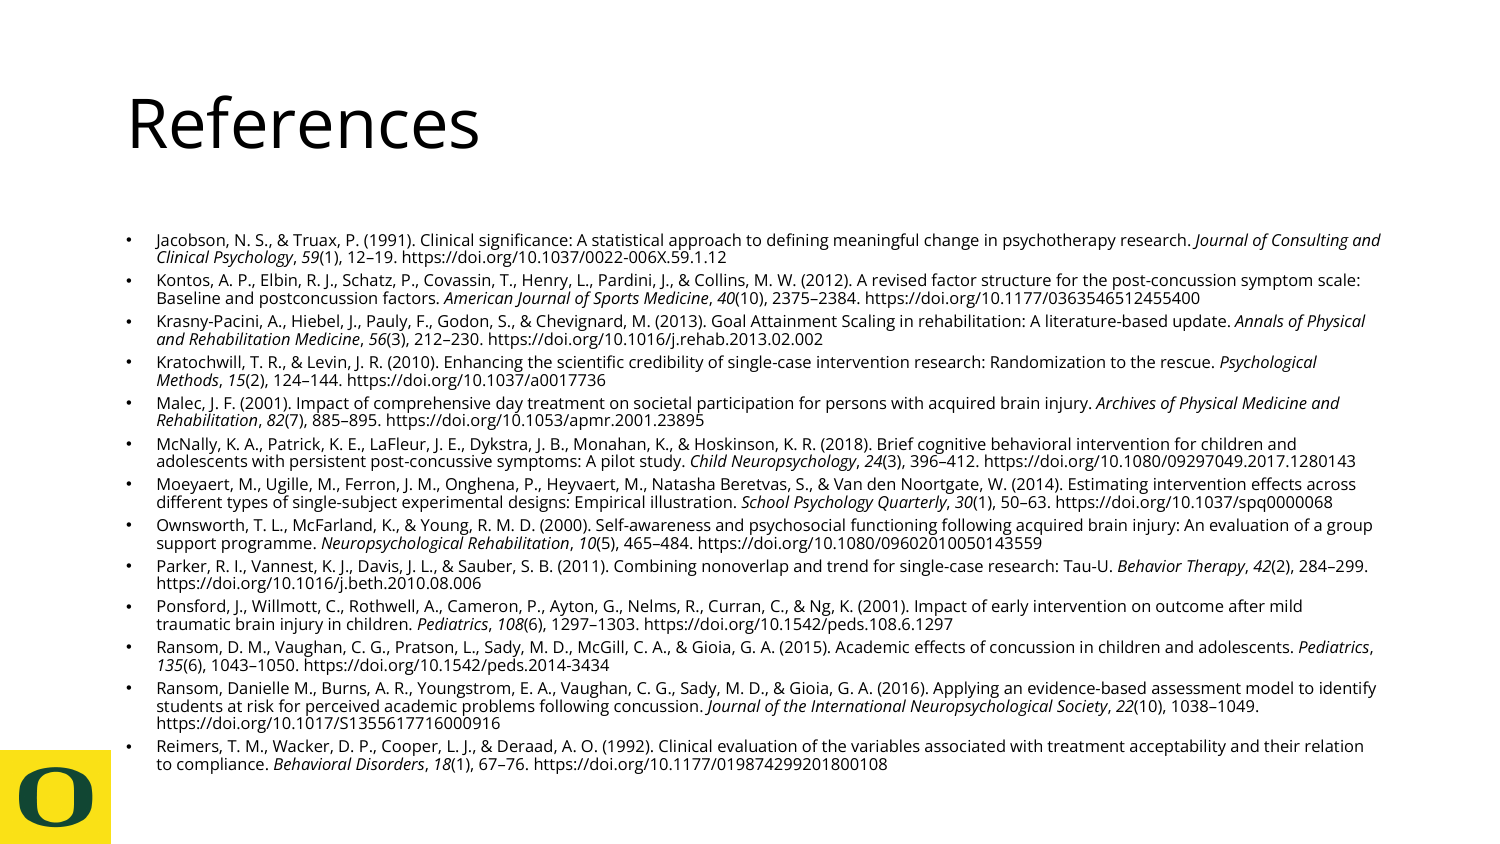

# References
Jacobson, N. S., & Truax, P. (1991). Clinical significance: A statistical approach to defining meaningful change in psychotherapy research. Journal of Consulting and Clinical Psychology, 59(1), 12–19. https://doi.org/10.1037/0022-006X.59.1.12
Kontos, A. P., Elbin, R. J., Schatz, P., Covassin, T., Henry, L., Pardini, J., & Collins, M. W. (2012). A revised factor structure for the post-concussion symptom scale: Baseline and postconcussion factors. American Journal of Sports Medicine, 40(10), 2375–2384. https://doi.org/10.1177/0363546512455400
Krasny-Pacini, A., Hiebel, J., Pauly, F., Godon, S., & Chevignard, M. (2013). Goal Attainment Scaling in rehabilitation: A literature-based update. Annals of Physical and Rehabilitation Medicine, 56(3), 212–230. https://doi.org/10.1016/j.rehab.2013.02.002
Kratochwill, T. R., & Levin, J. R. (2010). Enhancing the scientific credibility of single-case intervention research: Randomization to the rescue. Psychological Methods, 15(2), 124–144. https://doi.org/10.1037/a0017736
Malec, J. F. (2001). Impact of comprehensive day treatment on societal participation for persons with acquired brain injury. Archives of Physical Medicine and Rehabilitation, 82(7), 885–895. https://doi.org/10.1053/apmr.2001.23895
McNally, K. A., Patrick, K. E., LaFleur, J. E., Dykstra, J. B., Monahan, K., & Hoskinson, K. R. (2018). Brief cognitive behavioral intervention for children and adolescents with persistent post-concussive symptoms: A pilot study. Child Neuropsychology, 24(3), 396–412. https://doi.org/10.1080/09297049.2017.1280143
Moeyaert, M., Ugille, M., Ferron, J. M., Onghena, P., Heyvaert, M., Natasha Beretvas, S., & Van den Noortgate, W. (2014). Estimating intervention effects across different types of single-subject experimental designs: Empirical illustration. School Psychology Quarterly, 30(1), 50–63. https://doi.org/10.1037/spq0000068
Ownsworth, T. L., McFarland, K., & Young, R. M. D. (2000). Self-awareness and psychosocial functioning following acquired brain injury: An evaluation of a group support programme. Neuropsychological Rehabilitation, 10(5), 465–484. https://doi.org/10.1080/09602010050143559
Parker, R. I., Vannest, K. J., Davis, J. L., & Sauber, S. B. (2011). Combining nonoverlap and trend for single-case research: Tau-U. Behavior Therapy, 42(2), 284–299. https://doi.org/10.1016/j.beth.2010.08.006
Ponsford, J., Willmott, C., Rothwell, A., Cameron, P., Ayton, G., Nelms, R., Curran, C., & Ng, K. (2001). Impact of early intervention on outcome after mild traumatic brain injury in children. Pediatrics, 108(6), 1297–1303. https://doi.org/10.1542/peds.108.6.1297
Ransom, D. M., Vaughan, C. G., Pratson, L., Sady, M. D., McGill, C. A., & Gioia, G. A. (2015). Academic effects of concussion in children and adolescents. Pediatrics, 135(6), 1043–1050. https://doi.org/10.1542/peds.2014-3434
Ransom, Danielle M., Burns, A. R., Youngstrom, E. A., Vaughan, C. G., Sady, M. D., & Gioia, G. A. (2016). Applying an evidence-based assessment model to identify students at risk for perceived academic problems following concussion. Journal of the International Neuropsychological Society, 22(10), 1038–1049. https://doi.org/10.1017/S1355617716000916
Reimers, T. M., Wacker, D. P., Cooper, L. J., & Deraad, A. O. (1992). Clinical evaluation of the variables associated with treatment acceptability and their relation to compliance. Behavioral Disorders, 18(1), 67–76. https://doi.org/10.1177/019874299201800108